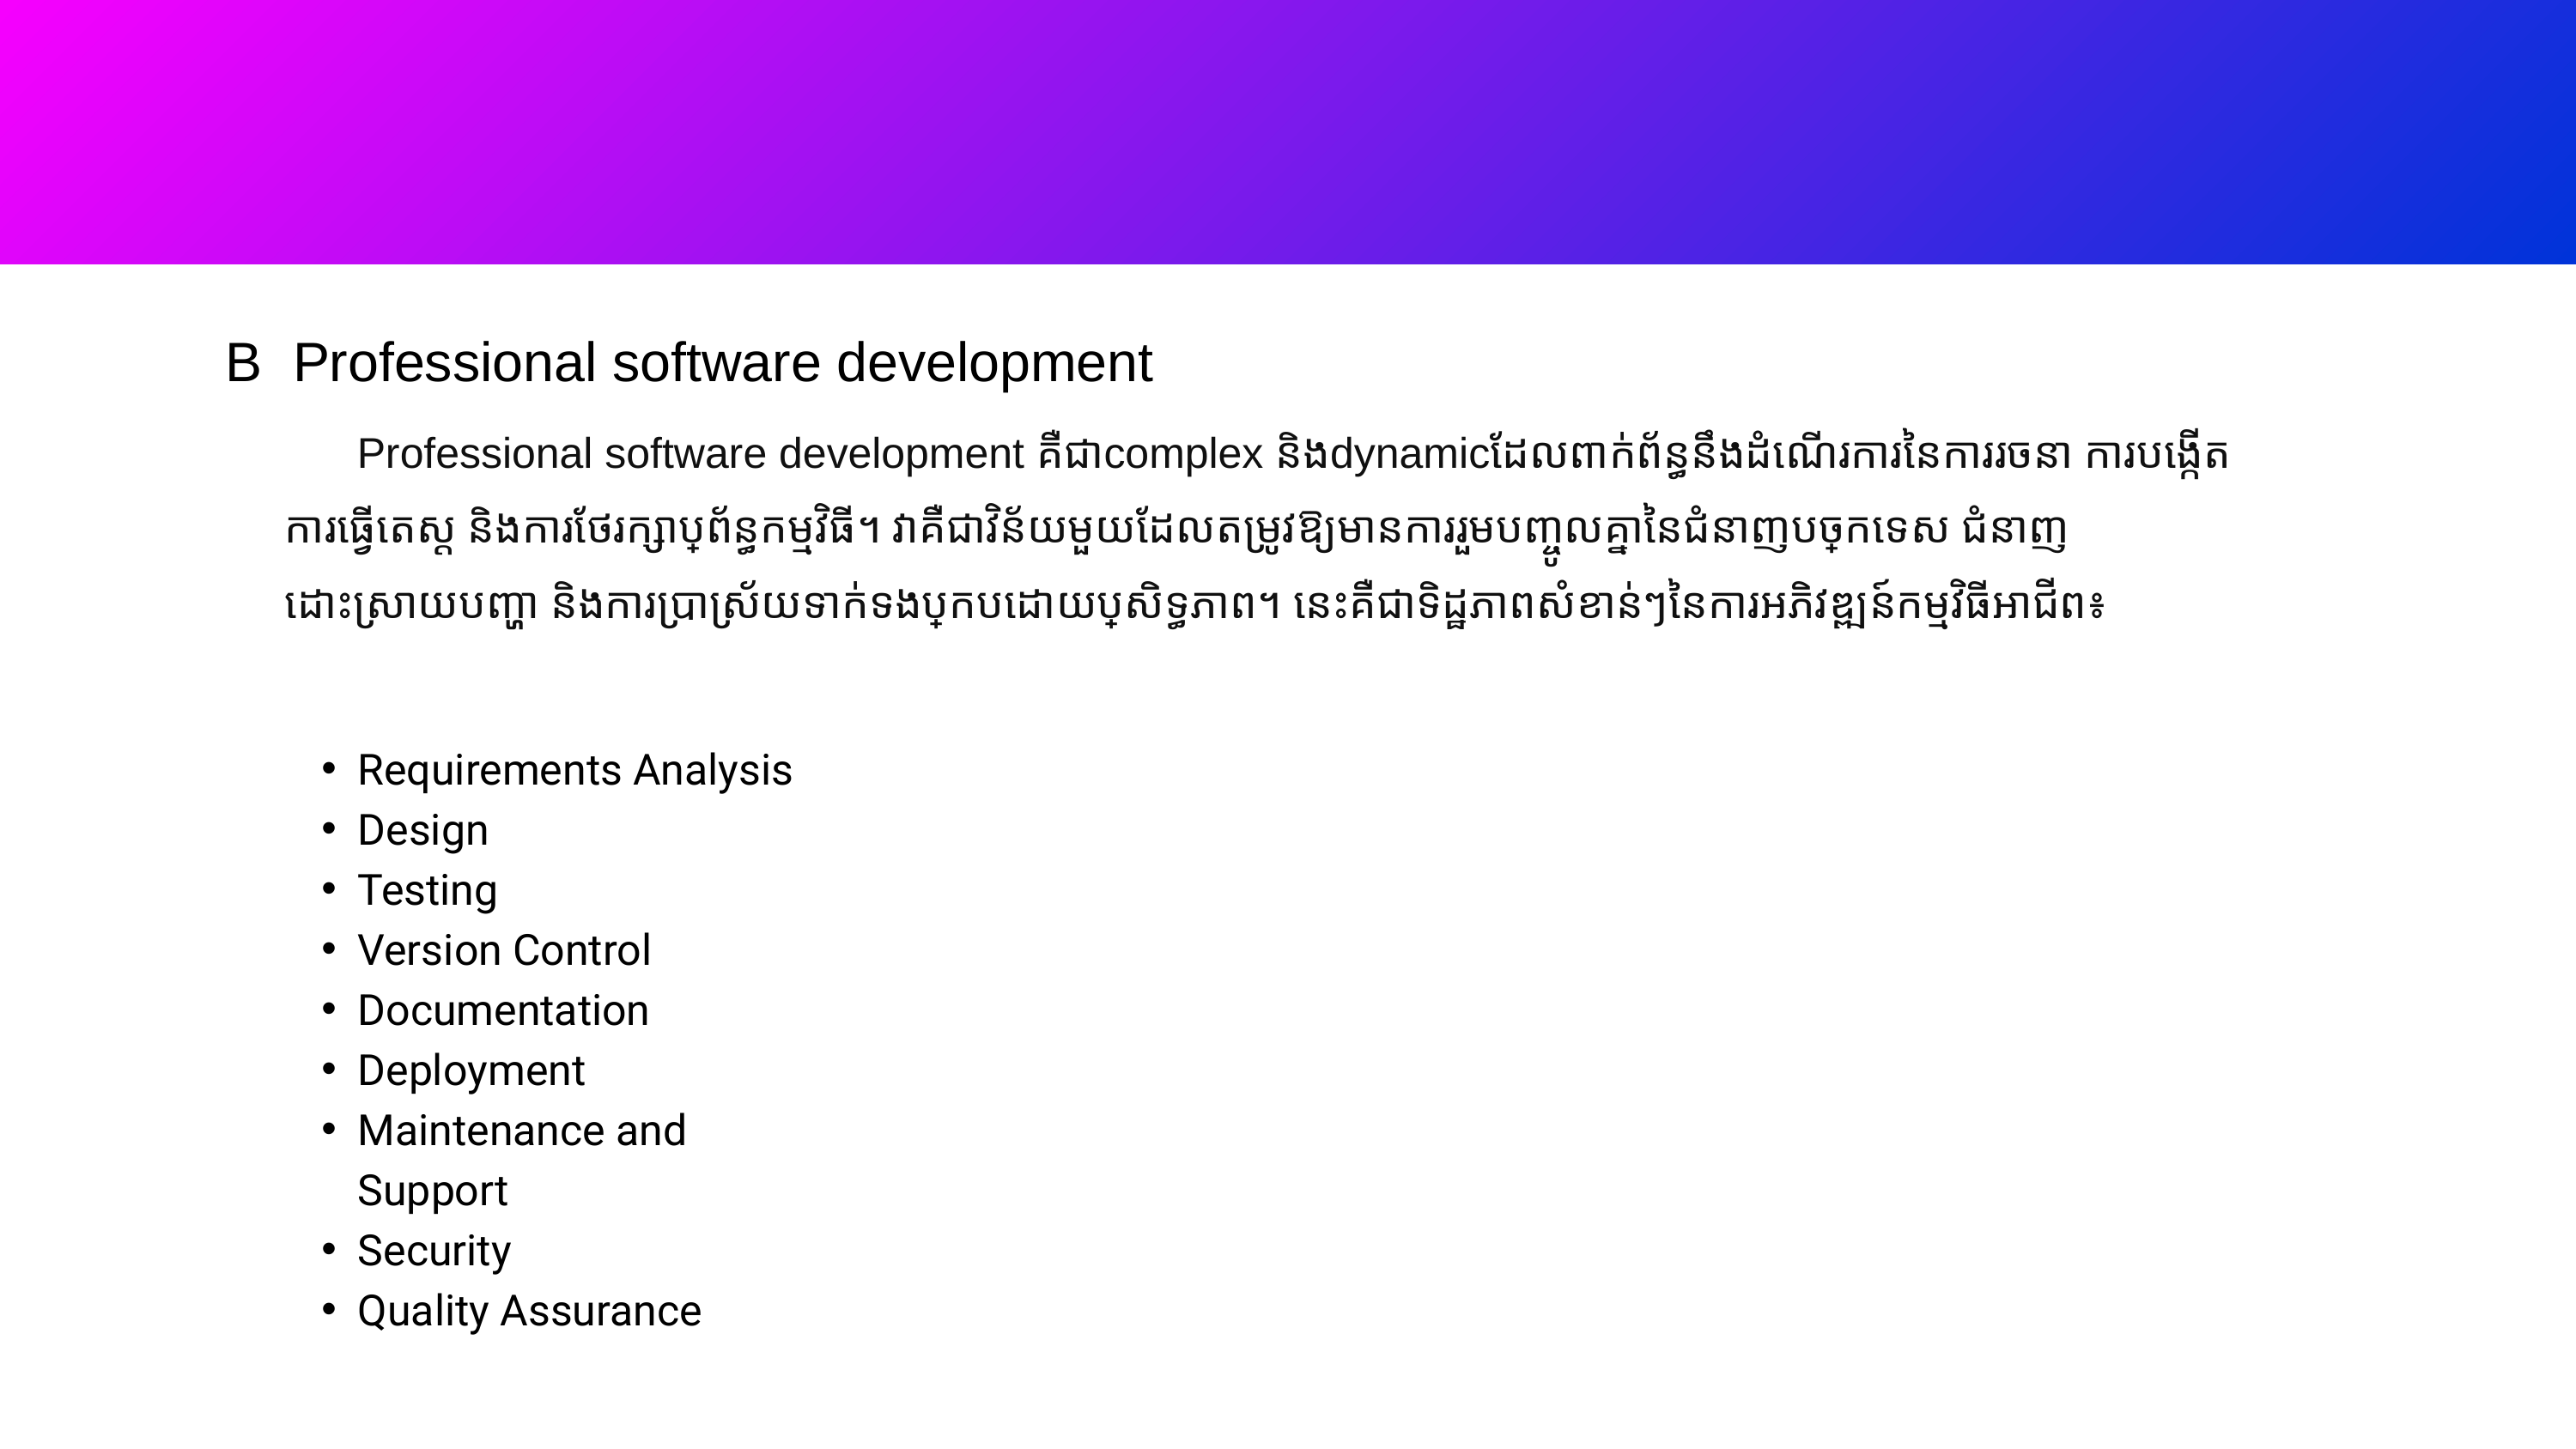

B  Professional software development
      Professional software development គឺជាcomplex និងdynamicដែលពាក់ព័ន្ធនឹងដំណើរការនៃការរចនា ការបង្កើត ការធ្វើតេស្ត និងការថែរក្សាប្រព័ន្ធកម្មវិធី។ វា​គឺ​ជា​វិន័យ​មួយ​ដែល​តម្រូវ​ឱ្យ​មាន​ការ​រួម​បញ្ចូល​គ្នា​នៃ​ជំនាញ​បច្ចេកទេស ជំនាញ​ដោះស្រាយ​បញ្ហា និង​ការ​ប្រាស្រ័យ​ទាក់ទង​ប្រកប​ដោយ​ប្រសិទ្ធភាព។ នេះគឺជាទិដ្ឋភាពសំខាន់ៗនៃការអភិវឌ្ឍន៍កម្មវិធីអាជីព៖

Requirements Analysis
Design
Testing
Version Control
Documentation
Deployment
Maintenance and Support
Security
Quality Assurance